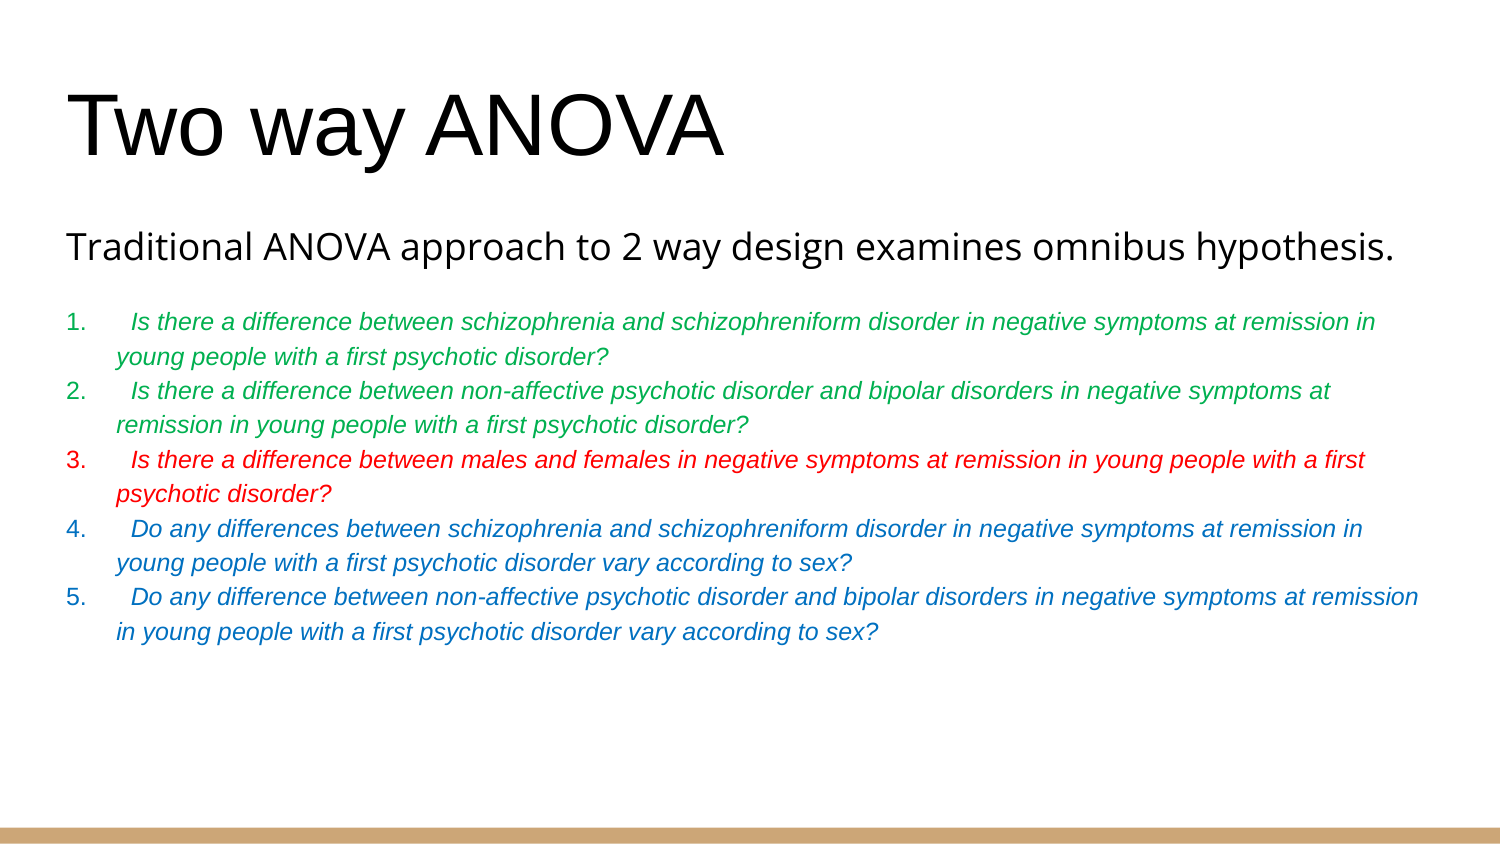

# Two way ANOVA
Traditional ANOVA approach to 2 way design examines omnibus hypothesis.
1.       Is there a difference between schizophrenia and schizophreniform disorder in negative symptoms at remission in young people with a first psychotic disorder?
2.       Is there a difference between non-affective psychotic disorder and bipolar disorders in negative symptoms at remission in young people with a first psychotic disorder?
3.       Is there a difference between males and females in negative symptoms at remission in young people with a first psychotic disorder?
4.       Do any differences between schizophrenia and schizophreniform disorder in negative symptoms at remission in young people with a first psychotic disorder vary according to sex?
5.       Do any difference between non-affective psychotic disorder and bipolar disorders in negative symptoms at remission in young people with a first psychotic disorder vary according to sex?